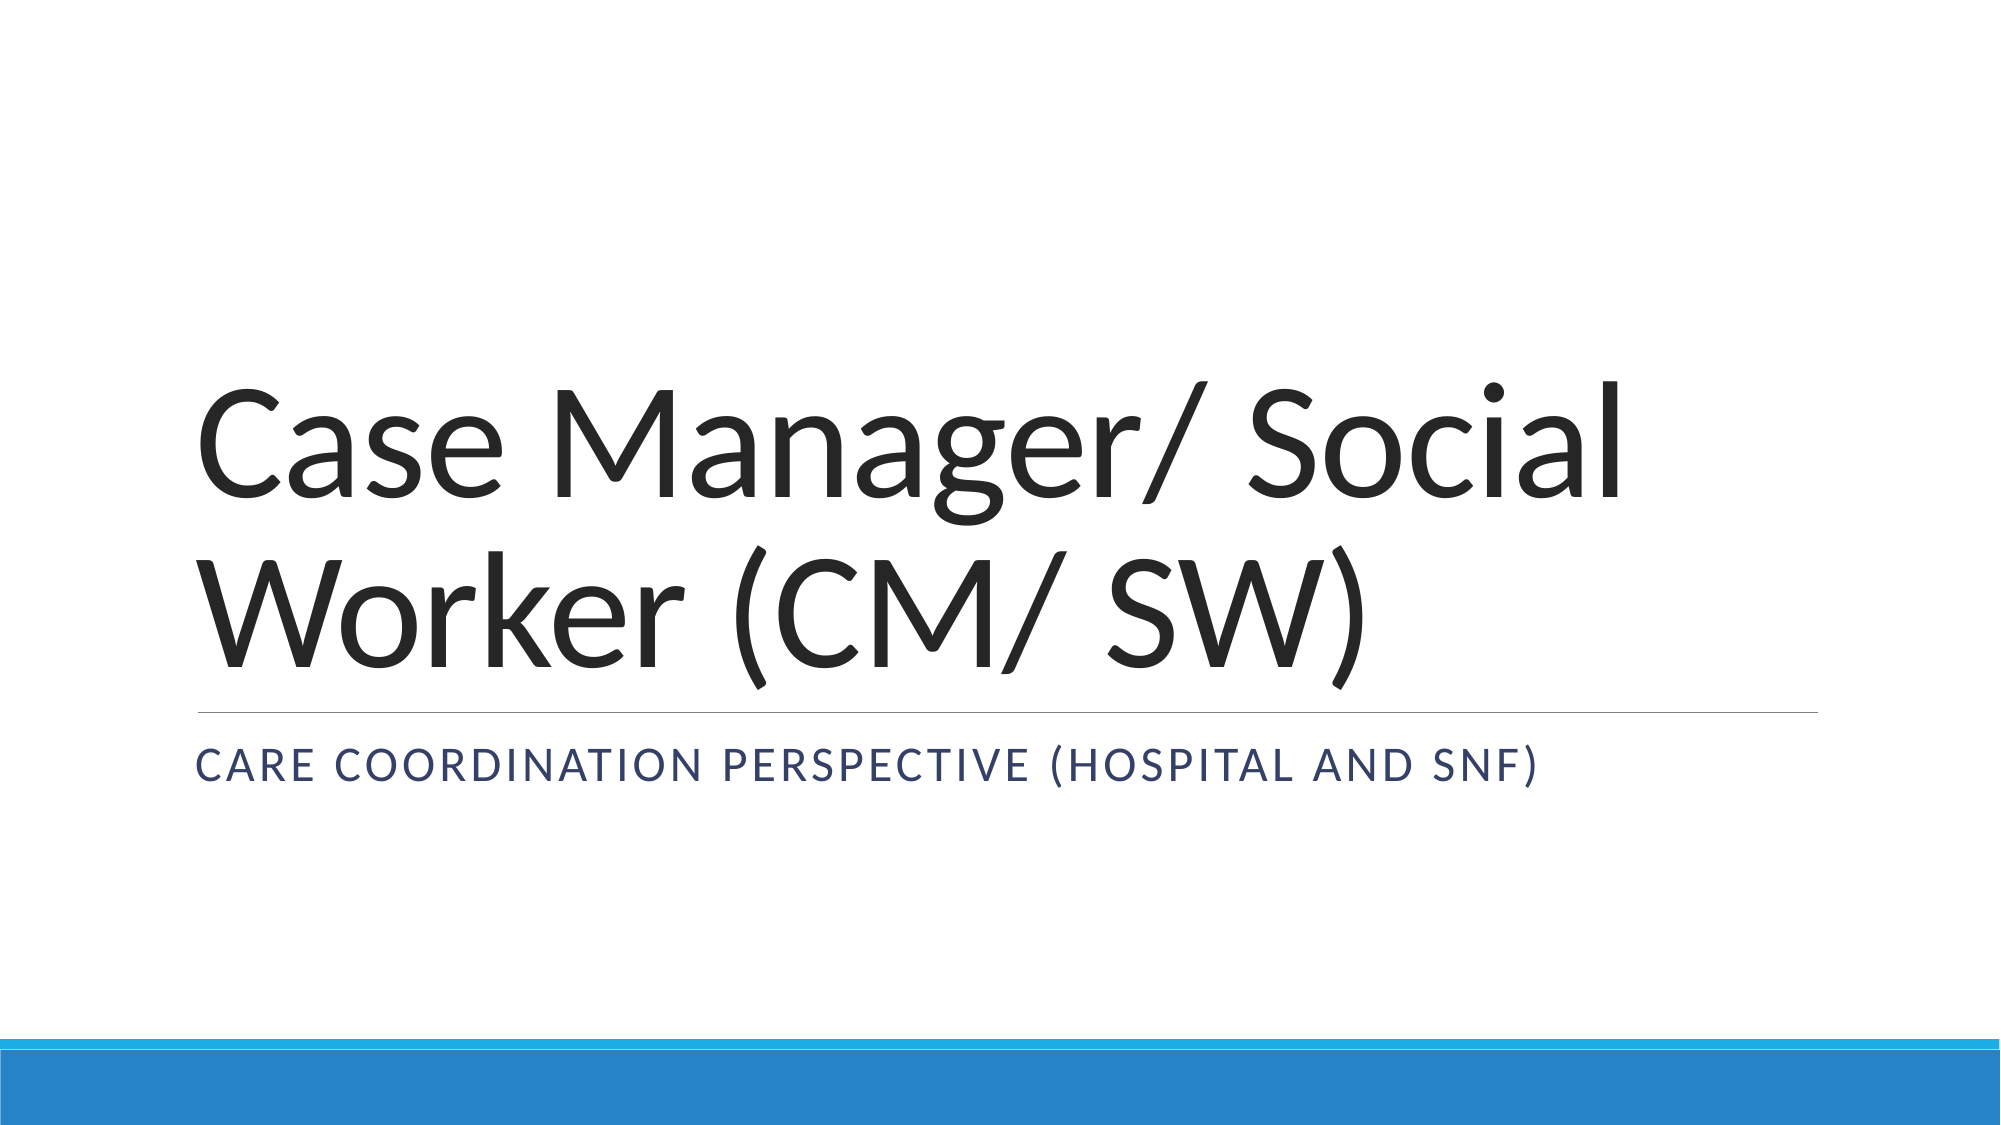

# Case Manager/ Social Worker (CM/ SW)
Care coordination perspective (hospital and SNF)